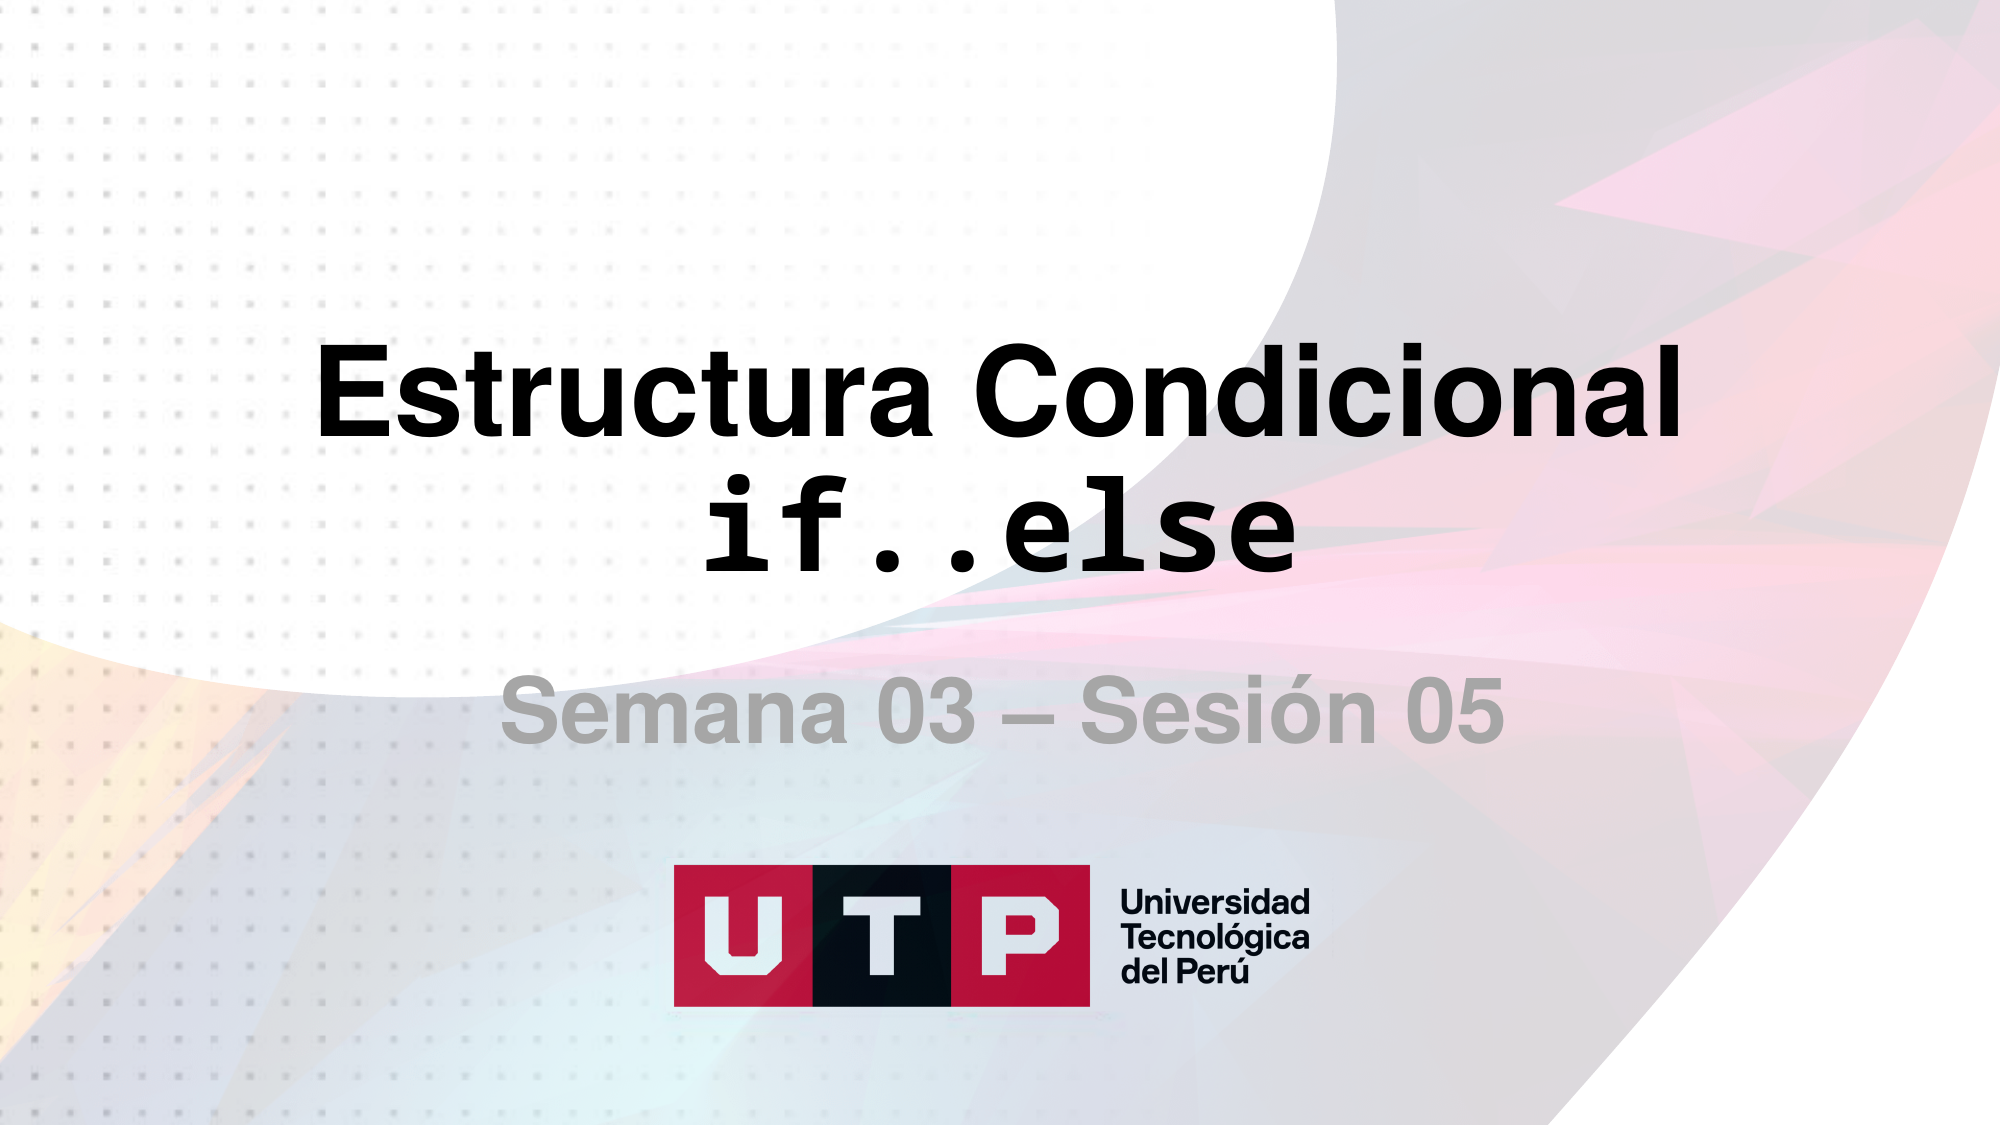

# Estructura Condicional if..else
Semana 03 – Sesión 05